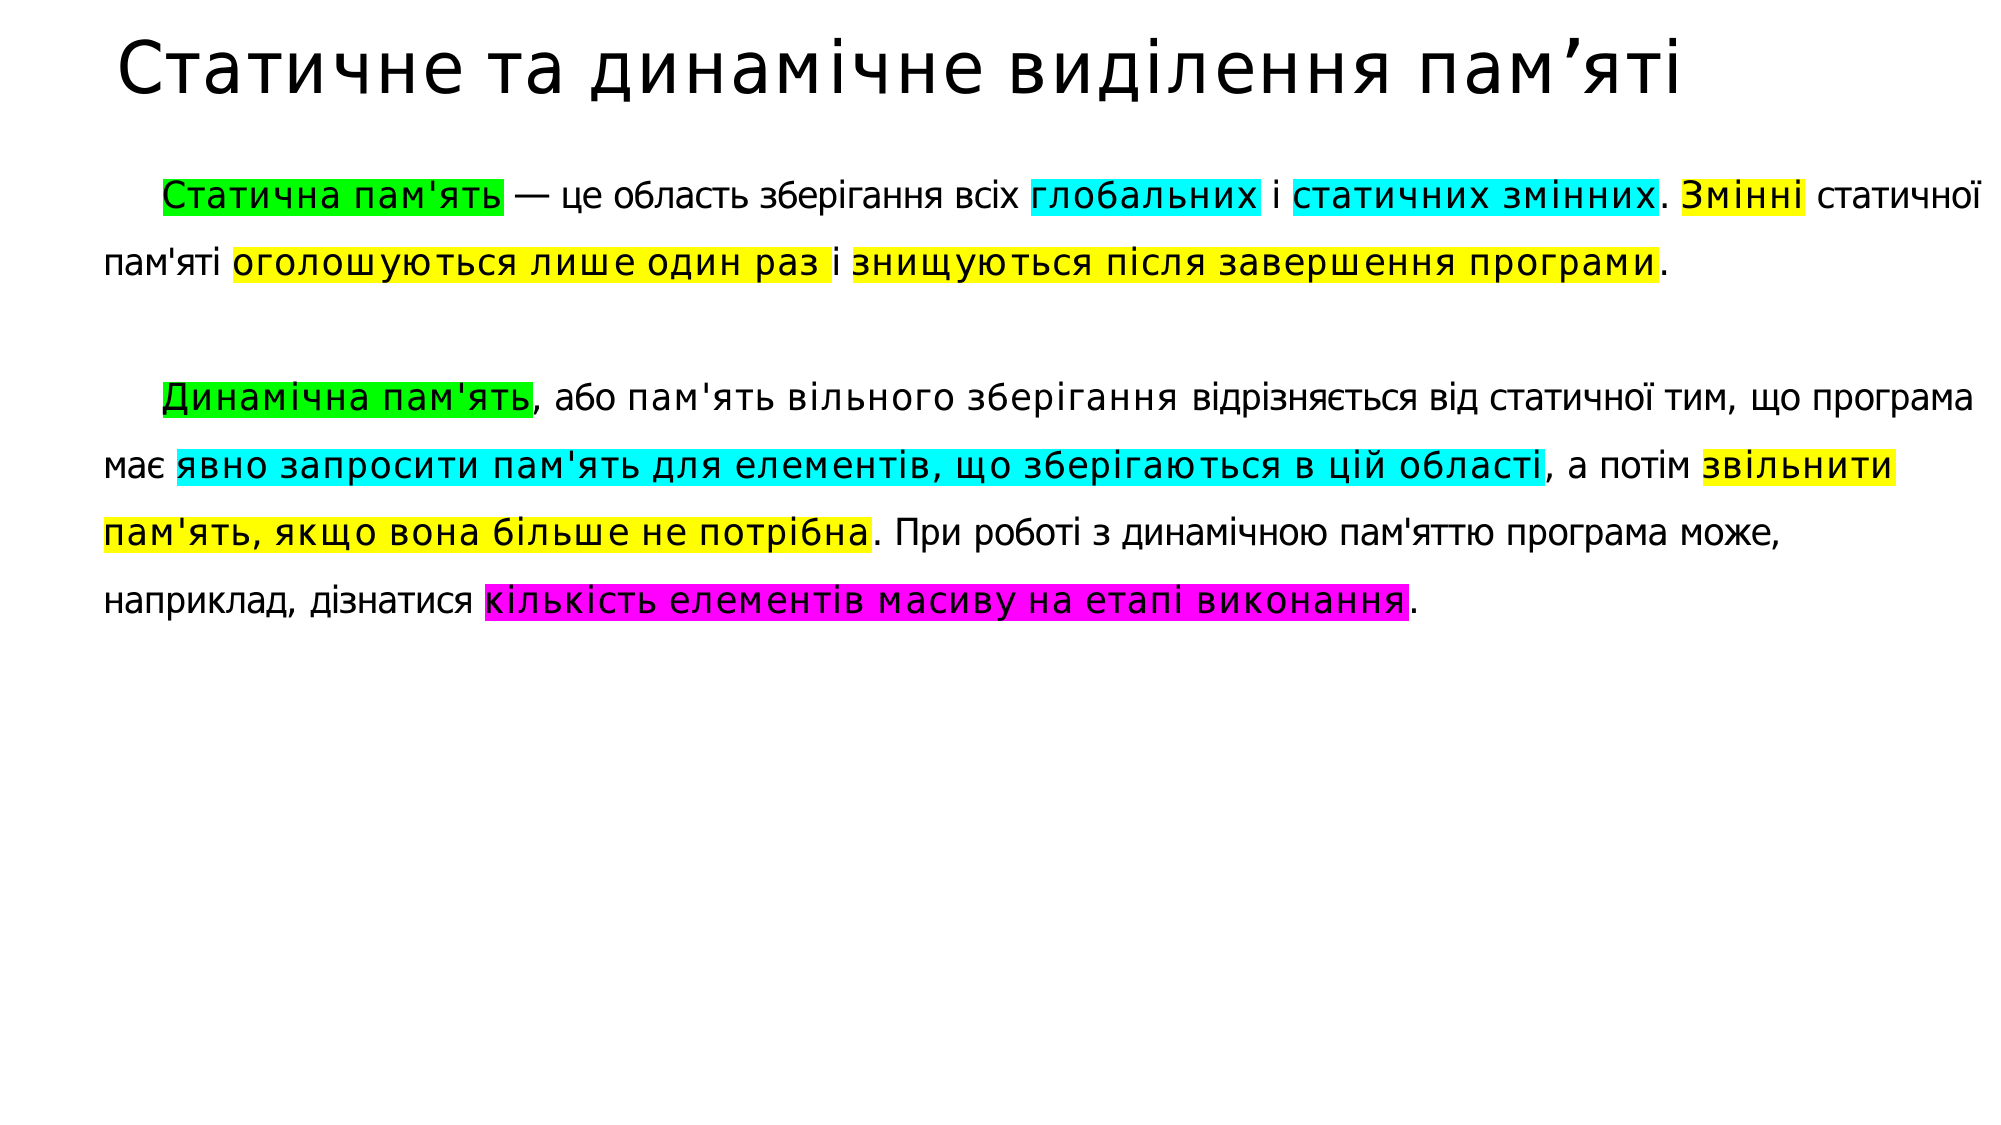

# Статичне та динамічне виділення пам’яті
Статична пам'ять — це область зберігання всіх глобальних і статичних змінних. Змінні статичної пам'яті оголошуються лише один раз і знищуються після завершення програми.

Динамічна пам'ять, або пам'ять вільного зберігання відрізняється від статичної тим, що програма має явно запросити пам'ять для елементів, що зберігаються в цій області, а потім звільнити пам'ять, якщо вона більше не потрібна. При роботі з динамічною пам'яттю програма може, наприклад, дізнатися кількість елементів масиву на етапі виконання.